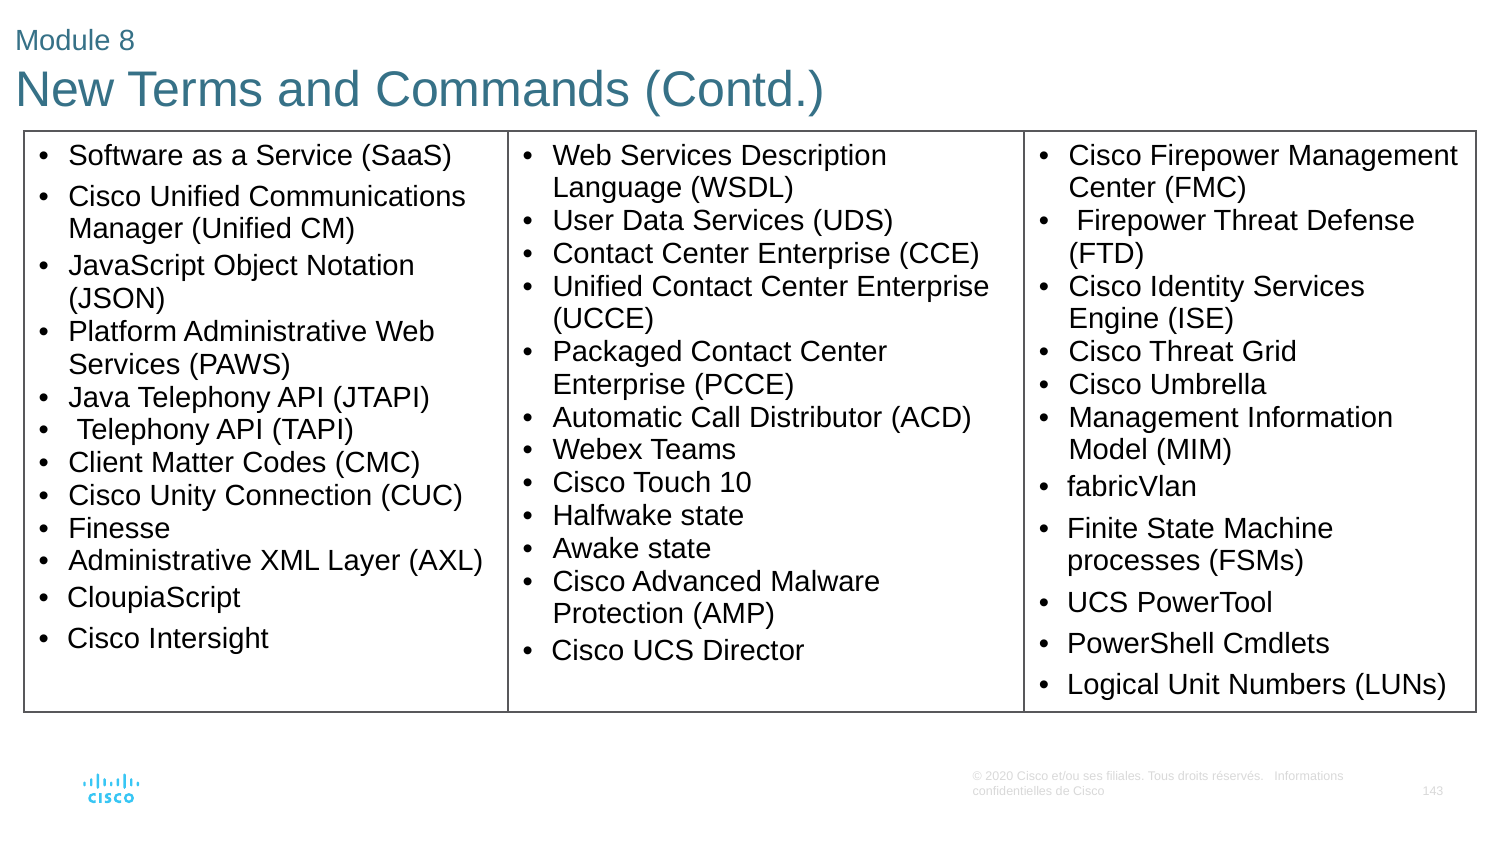

# Module 8 New Terms and Commands (Contd.)
| Software as a Service (SaaS) Cisco Unified Communications Manager (Unified CM)  JavaScript Object Notation (JSON) Platform Administrative Web Services (PAWS) Java Telephony API (JTAPI) Telephony API (TAPI)  Client Matter Codes (CMC)  Cisco Unity Connection (CUC) Finesse Administrative XML Layer (AXL) CloupiaScript Cisco Intersight | Web Services Description Language (WSDL) User Data Services (UDS) Contact Center Enterprise (CCE) Unified Contact Center Enterprise (UCCE) Packaged Contact Center Enterprise (PCCE) Automatic Call Distributor (ACD) Webex Teams Cisco Touch 10 Halfwake state Awake state Cisco Advanced Malware Protection (AMP) Cisco UCS Director | Cisco Firepower Management Center (FMC) Firepower Threat Defense (FTD) Cisco Identity Services Engine (ISE) Cisco Threat Grid Cisco Umbrella Management Information Model (MIM) fabricVlan Finite State Machine processes (FSMs) UCS PowerTool PowerShell Cmdlets Logical Unit Numbers (LUNs) |
| --- | --- | --- |